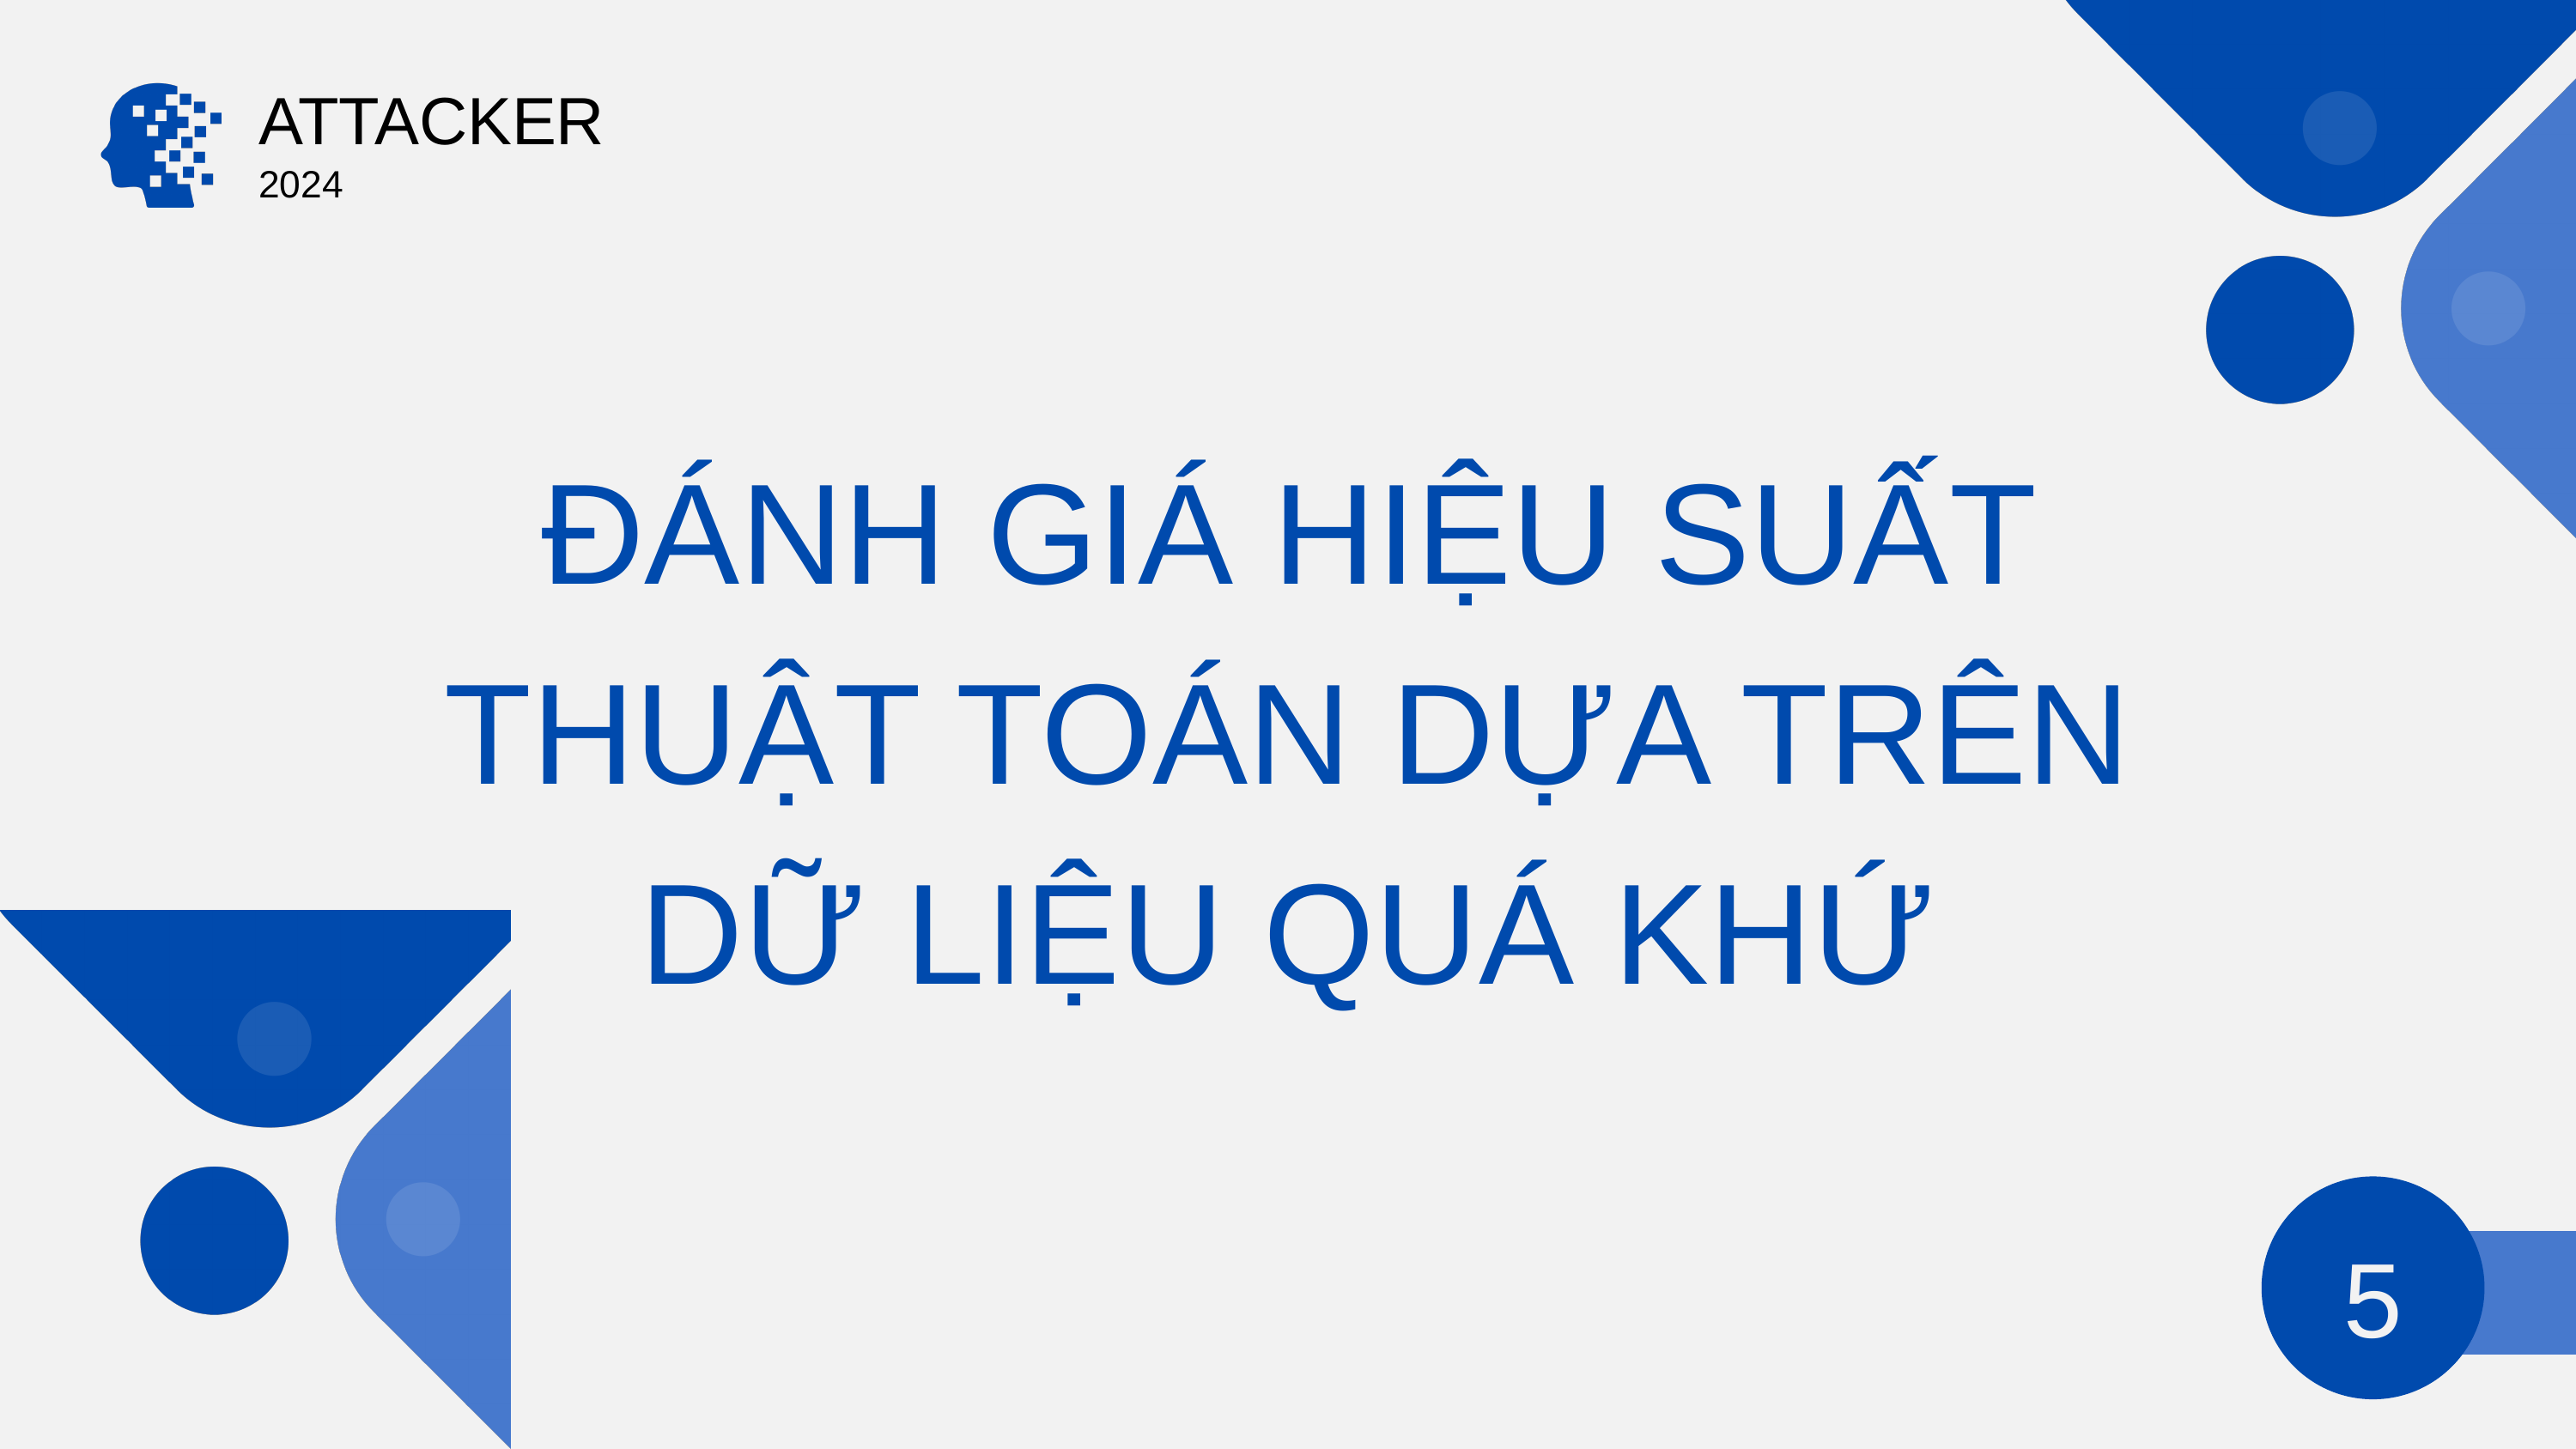

ATTACKER
2024
ĐÁNH GIÁ HIỆU SUẤT THUẬT TOÁN DỰA TRÊN DỮ LIỆU QUÁ KHỨ

5